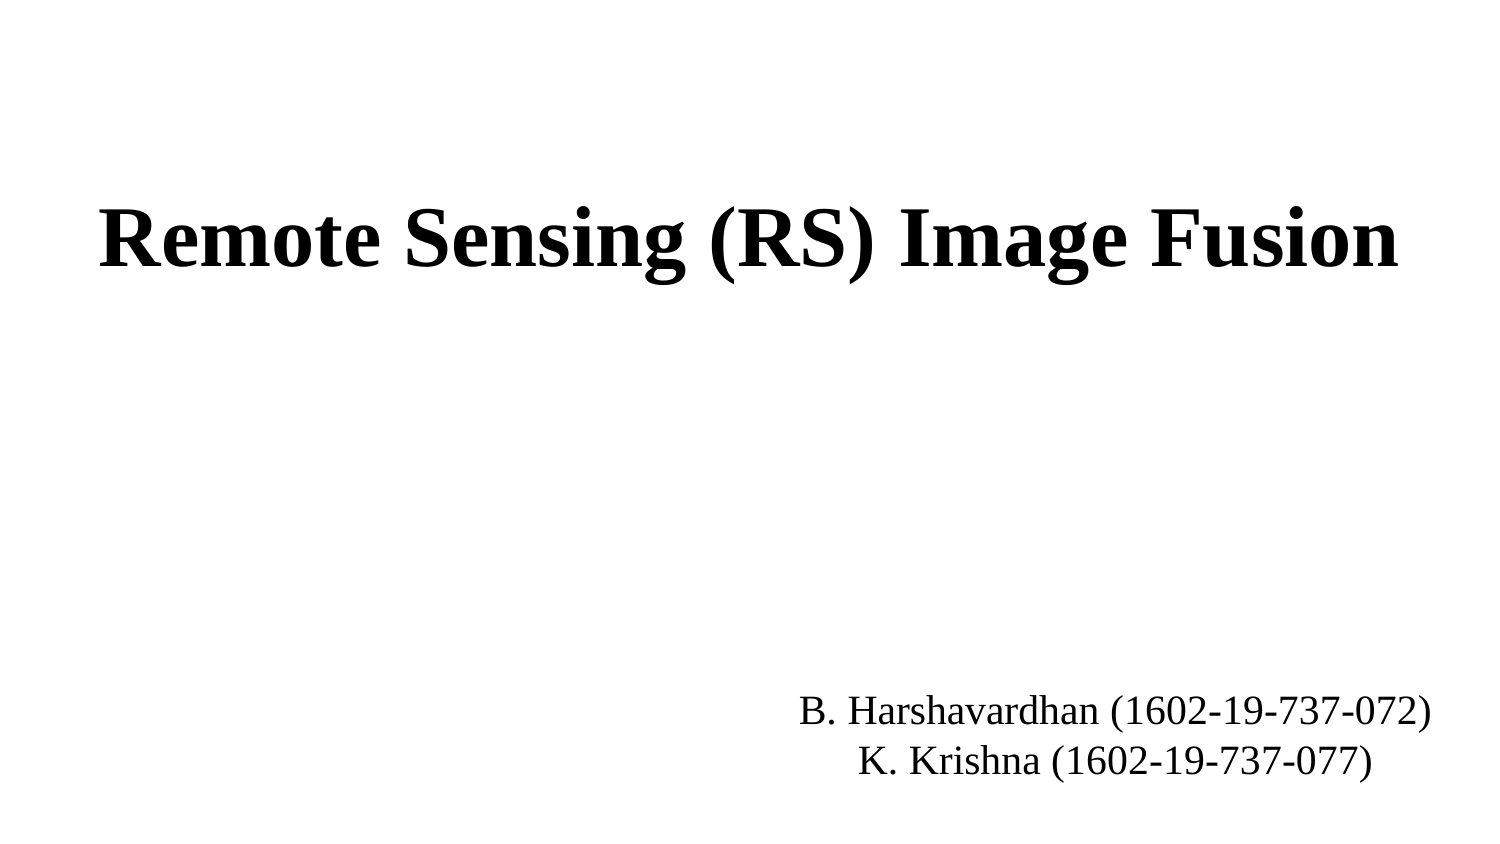

Remote Sensing (RS) Image Fusion
B. Harshavardhan (1602-19-737-072)
K. Krishna (1602-19-737-077)